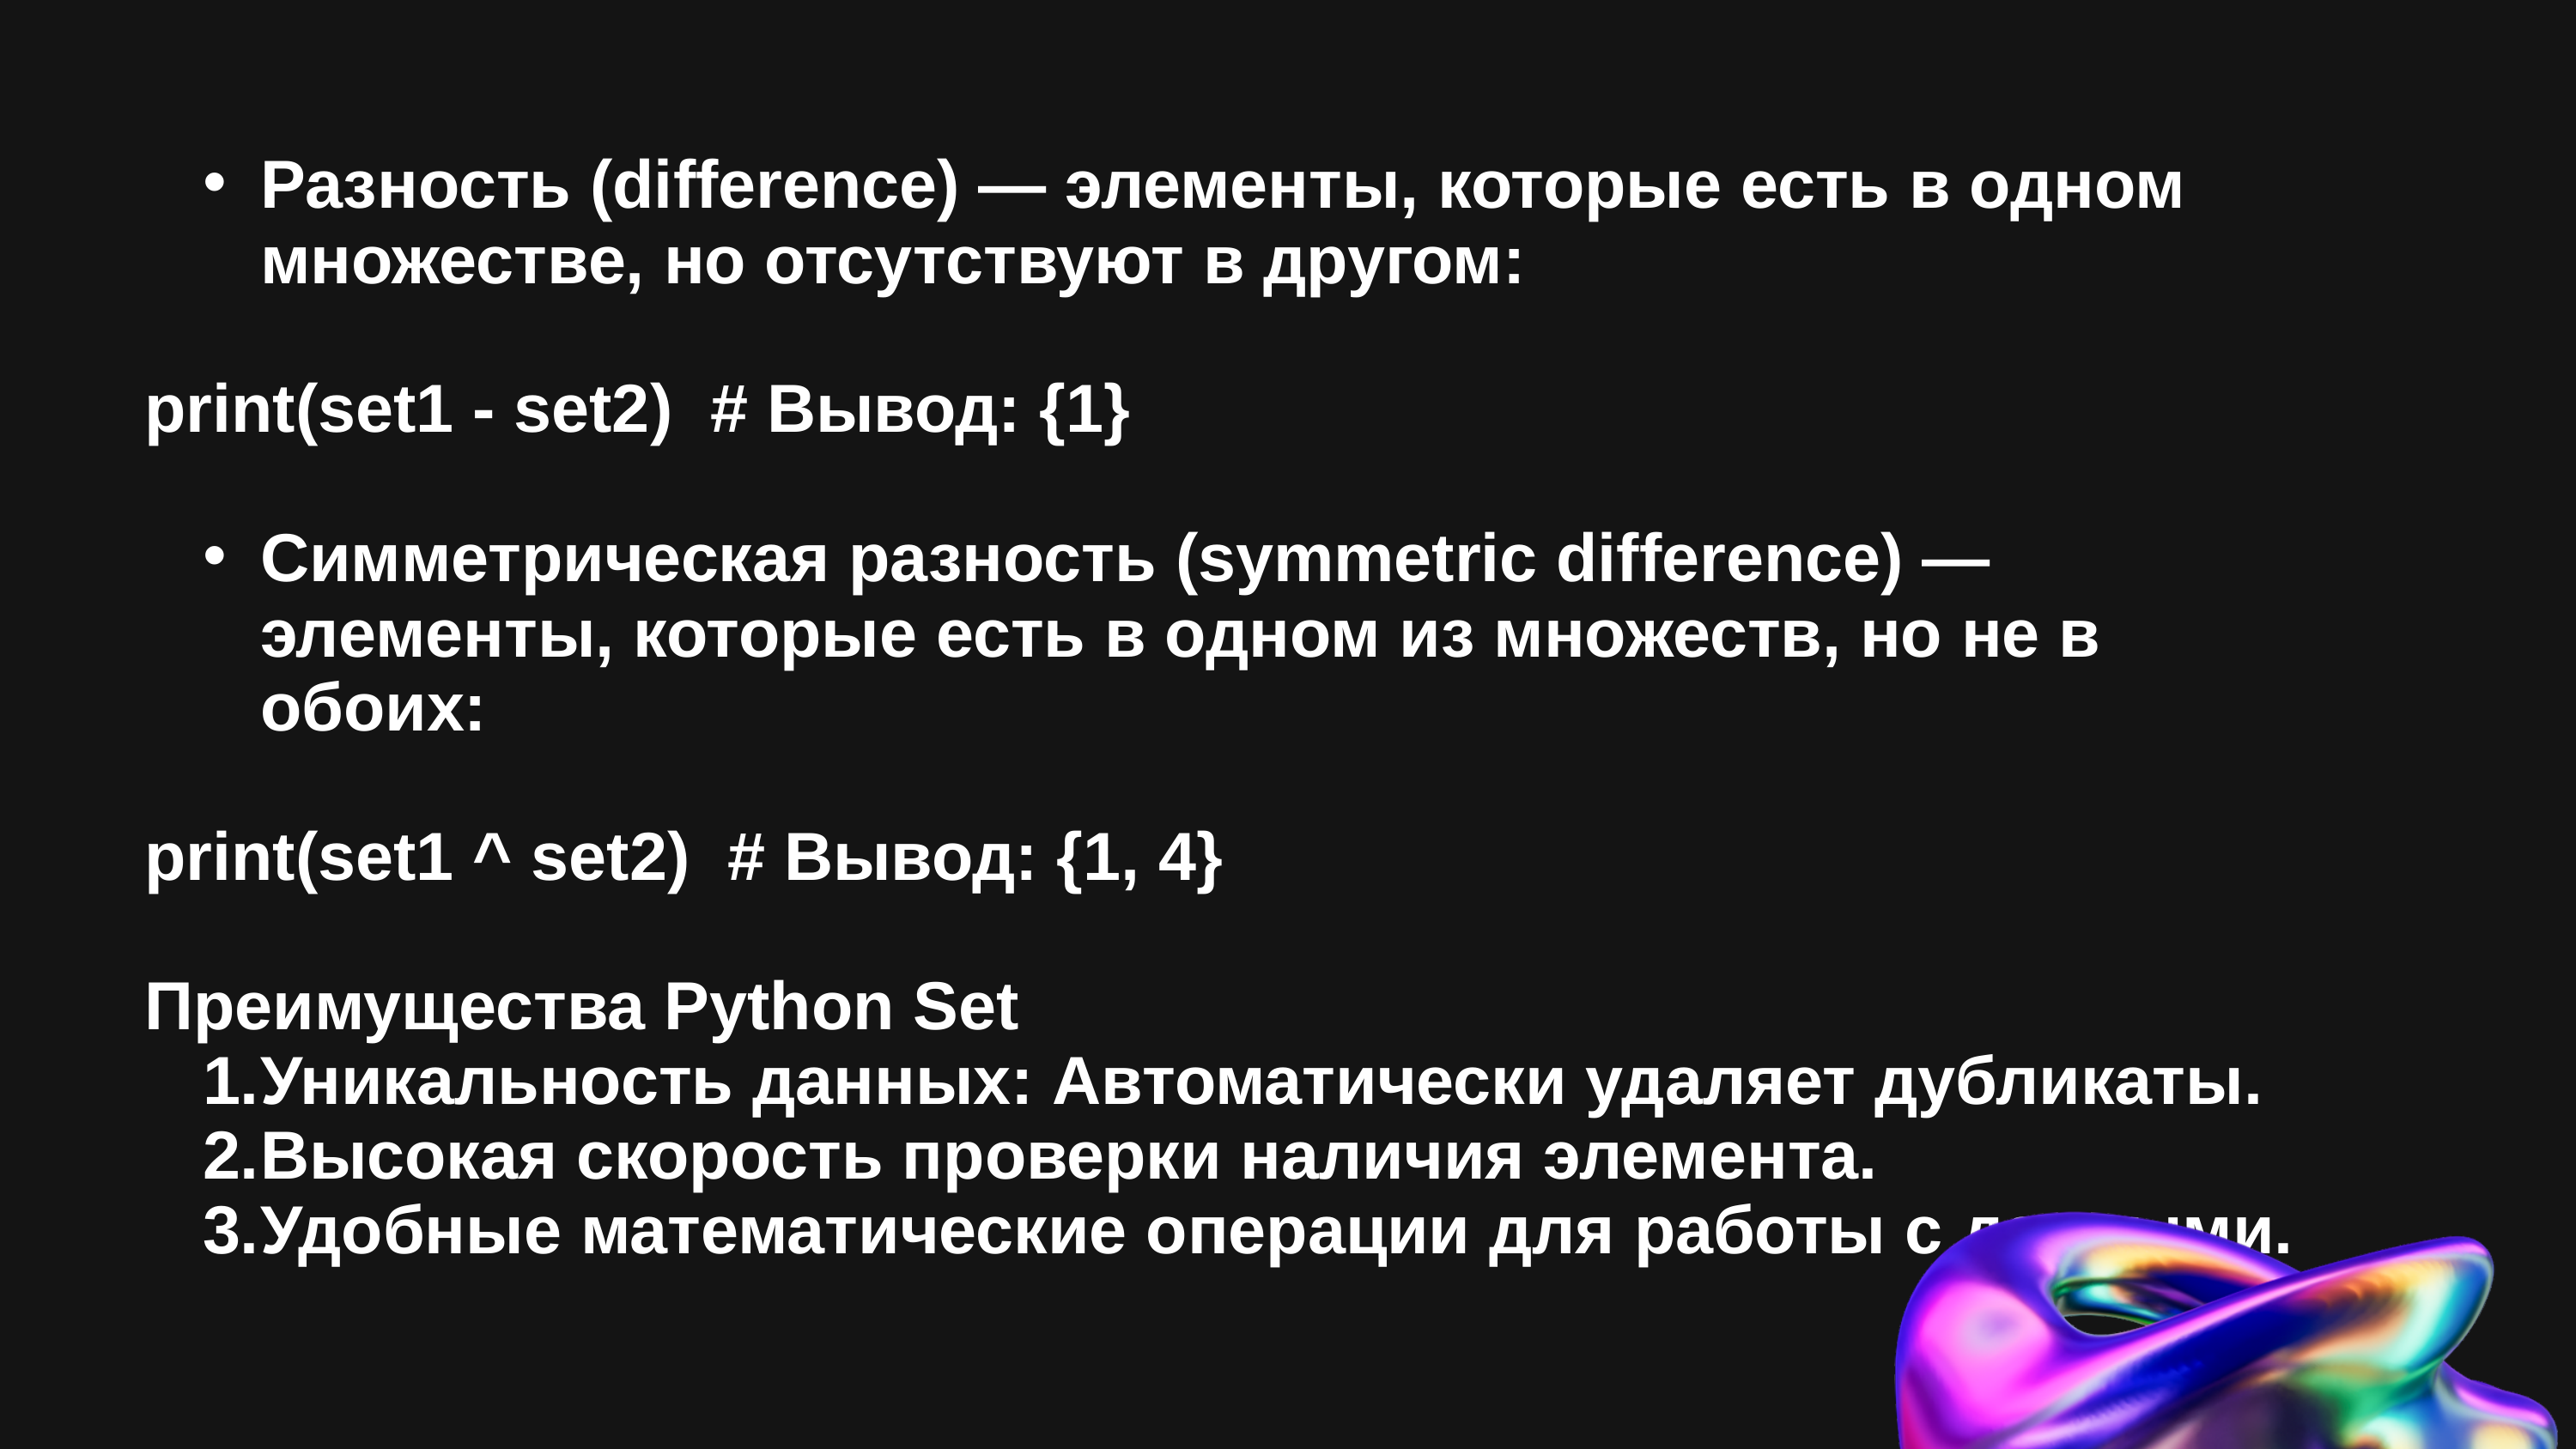

Разность (difference) — элементы, которые есть в одном множестве, но отсутствуют в другом:

print(set1 - set2)  # Вывод: {1}

Симметрическая разность (symmetric difference) — элементы, которые есть в одном из множеств, но не в обоих:

print(set1 ^ set2)  # Вывод: {1, 4}

Преимущества Python Set
Уникальность данных: Автоматически удаляет дубликаты.
Высокая скорость проверки наличия элемента.
Удобные математические операции для работы с данными.